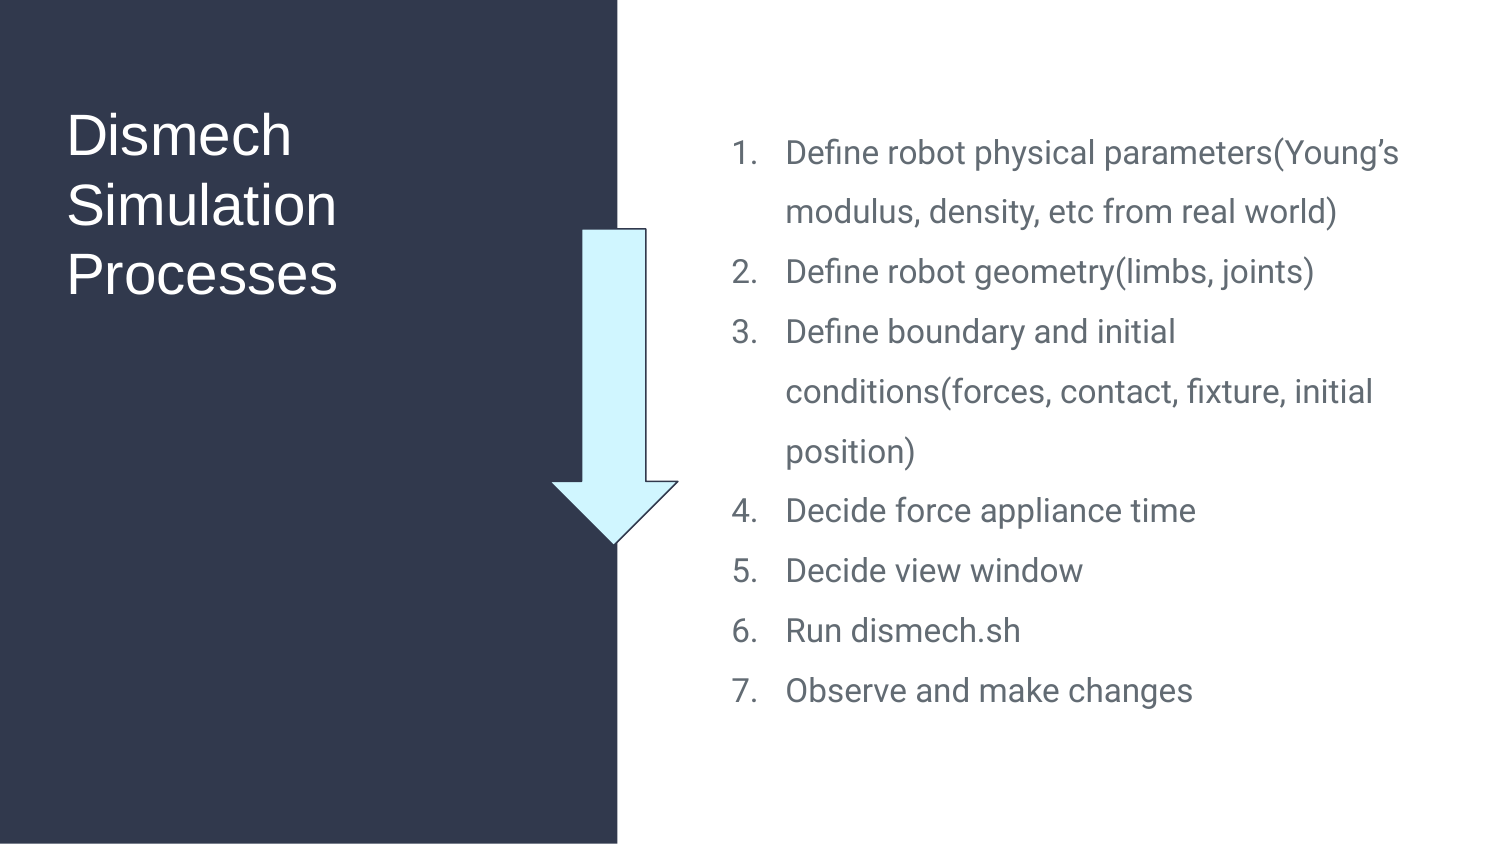

# Dismech Simulation Processes
Define robot physical parameters(Young’s modulus, density, etc from real world)
Define robot geometry(limbs, joints)
Define boundary and initial conditions(forces, contact, fixture, initial position)
Decide force appliance time
Decide view window
Run dismech.sh
Observe and make changes